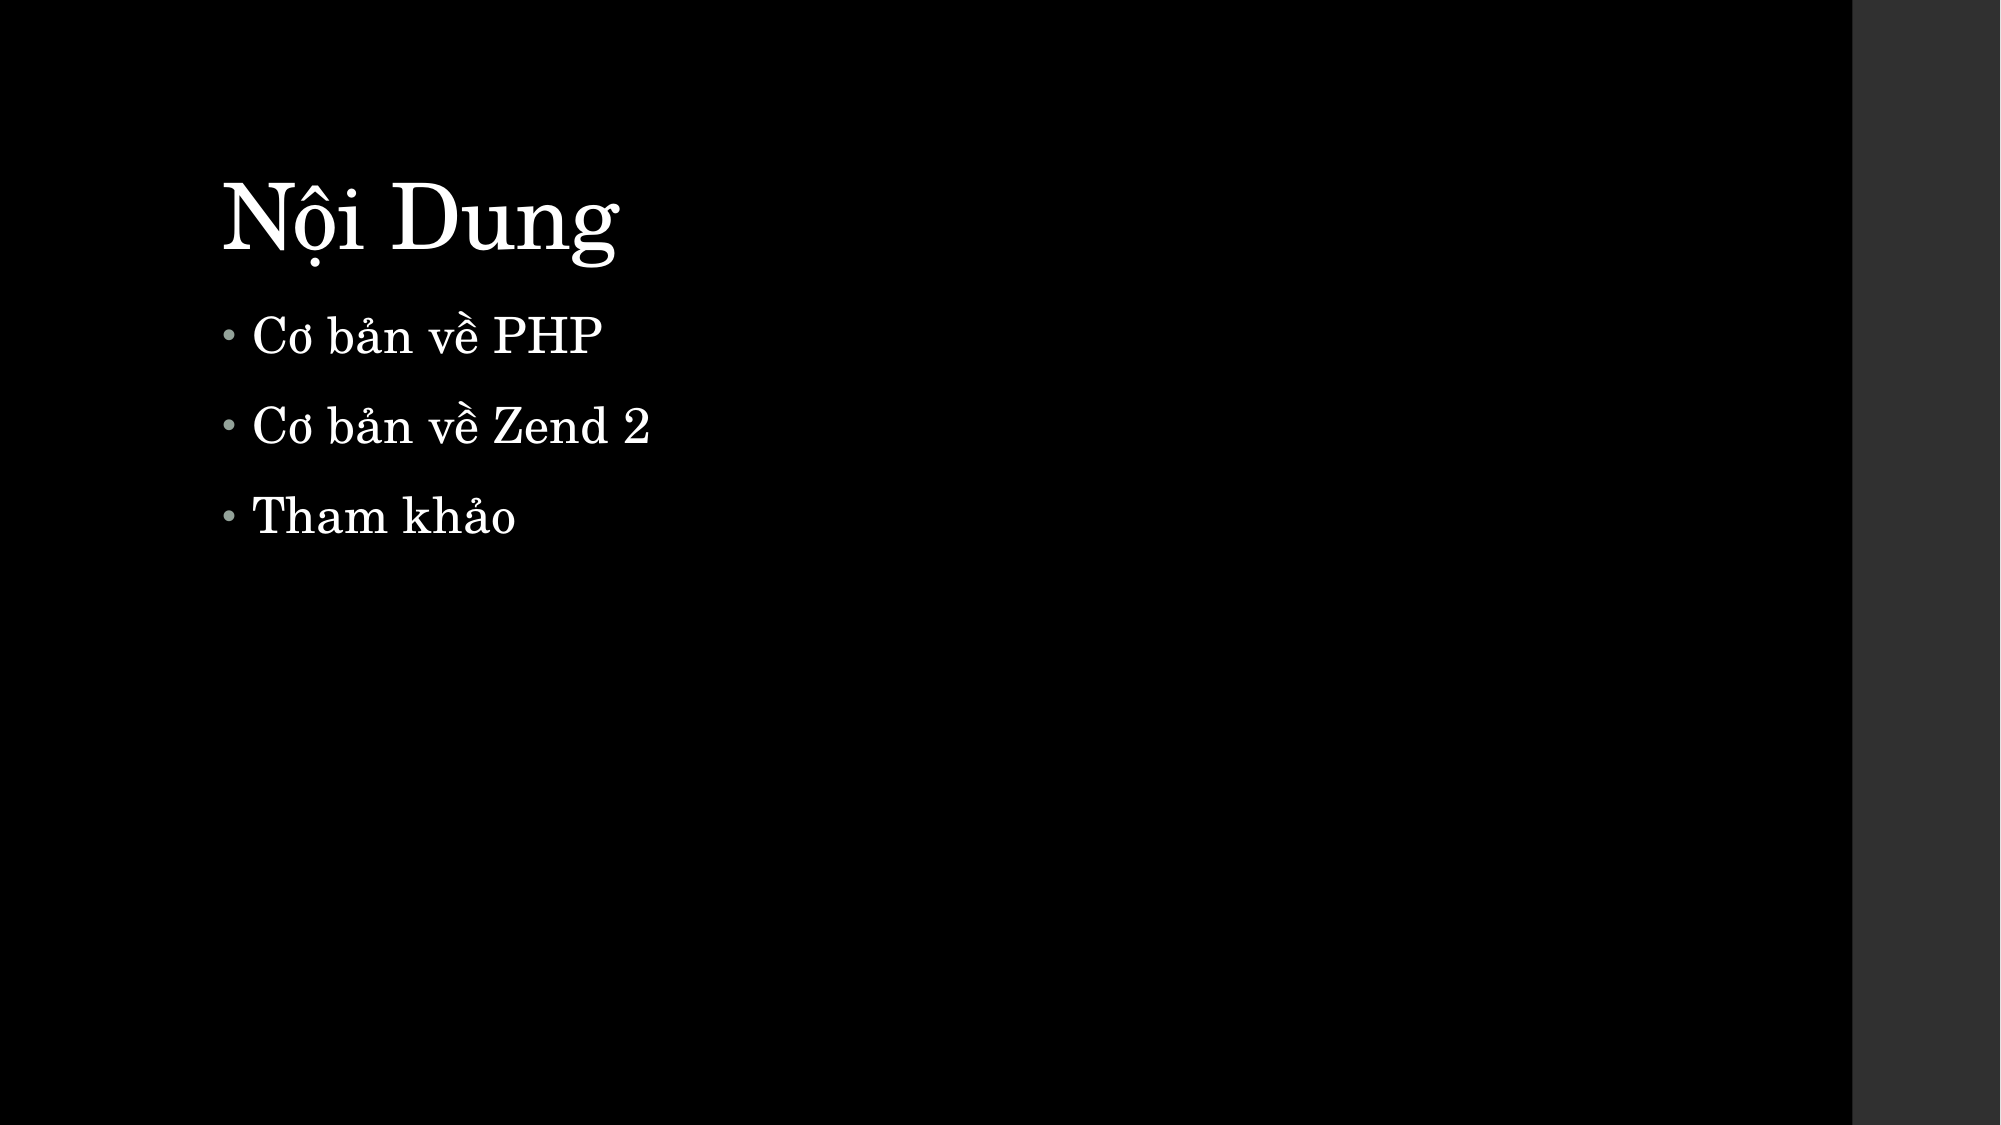

# Nội Dung
Cơ bản về PHP
Cơ bản về Zend 2
Tham khảo